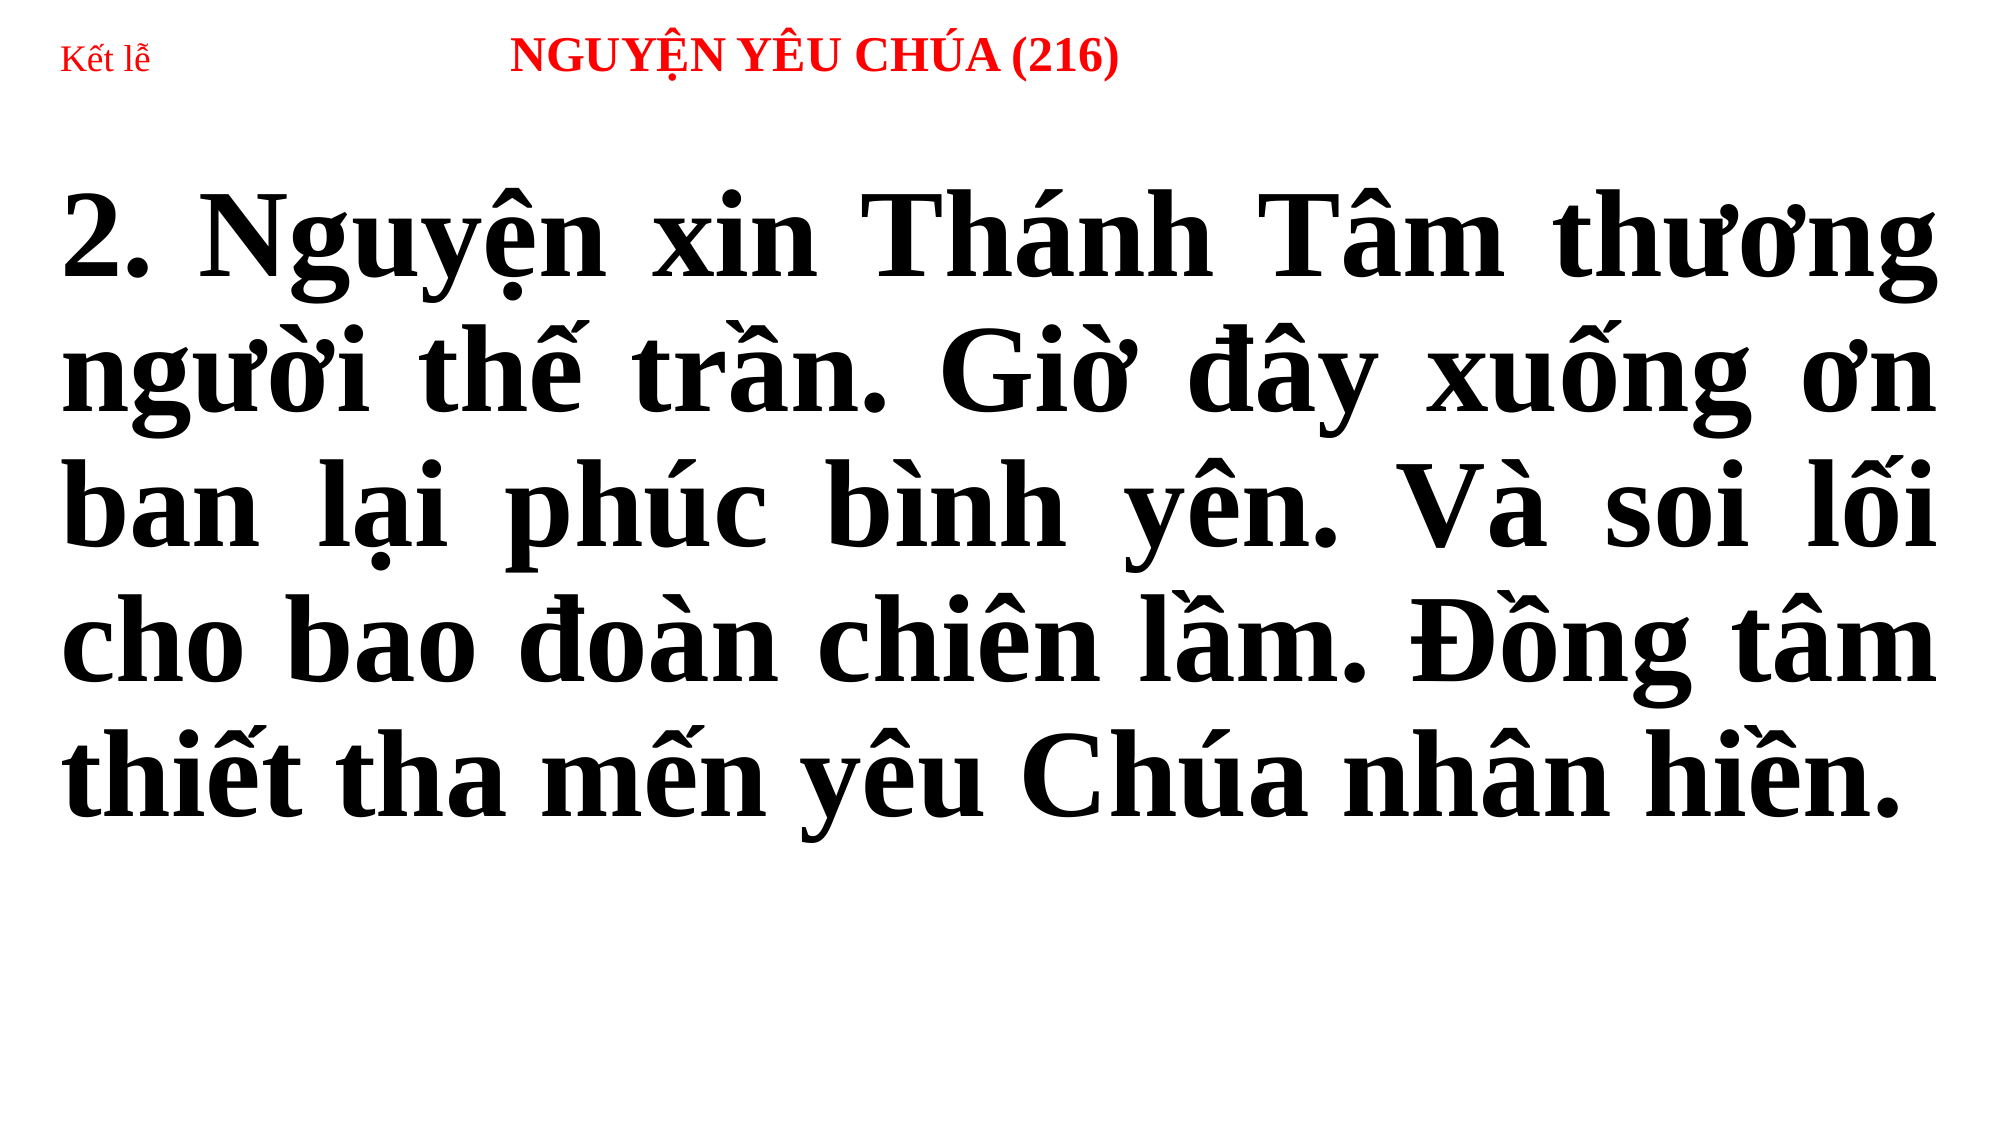

# Kết lễ                             	NGUYỆN YÊU CHÚA (216)
2. Nguyện xin Thánh Tâm thương người thế trần. Giờ đây xuống ơn ban lại phúc bình yên. Và soi lối cho bao đoàn chiên lầm. Đồng tâm thiết tha mến yêu Chúa nhân hiền.